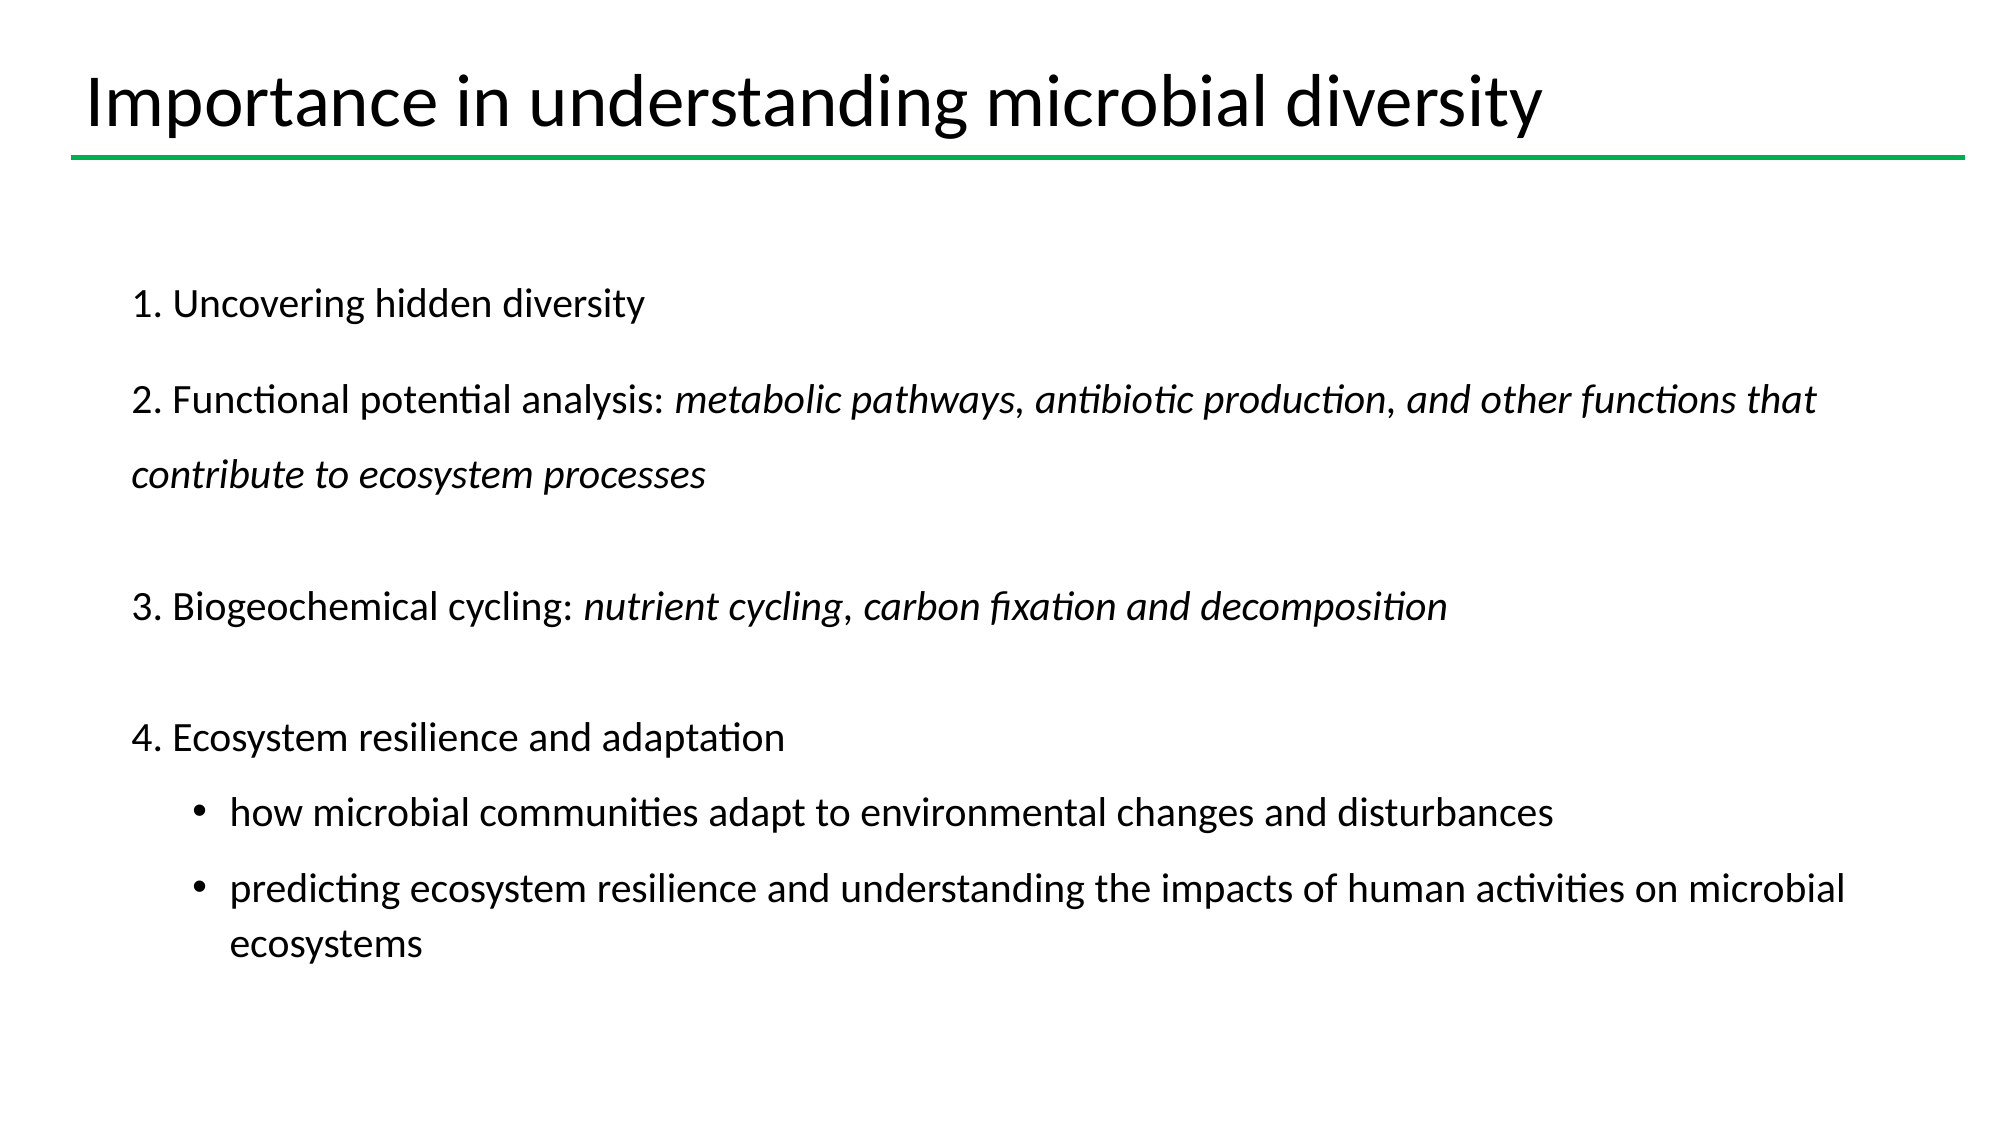

# Importance in understanding microbial diversity
1. Uncovering hidden diversity
2. Functional potential analysis: metabolic pathways, antibiotic production, and other functions that contribute to ecosystem processes
3. Biogeochemical cycling: nutrient cycling, carbon fixation and decomposition
4. Ecosystem resilience and adaptation
how microbial communities adapt to environmental changes and disturbances
predicting ecosystem resilience and understanding the impacts of human activities on microbial ecosystems

3